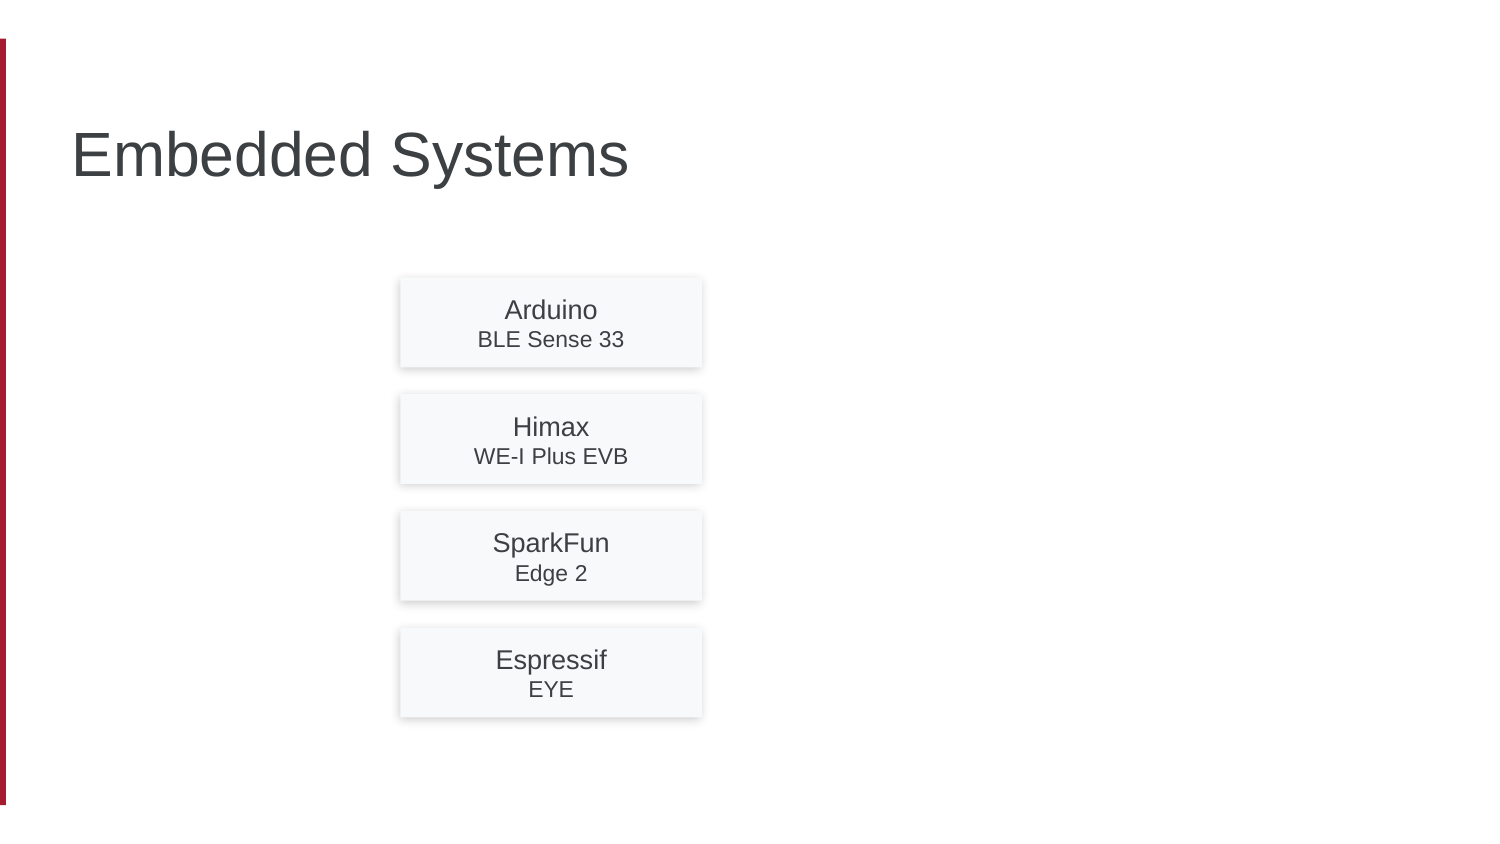

Embedded Systems
Arduino
BLE Sense 33
Himax
WE-I Plus EVB
SparkFun
Edge 2
Espressif
EYE